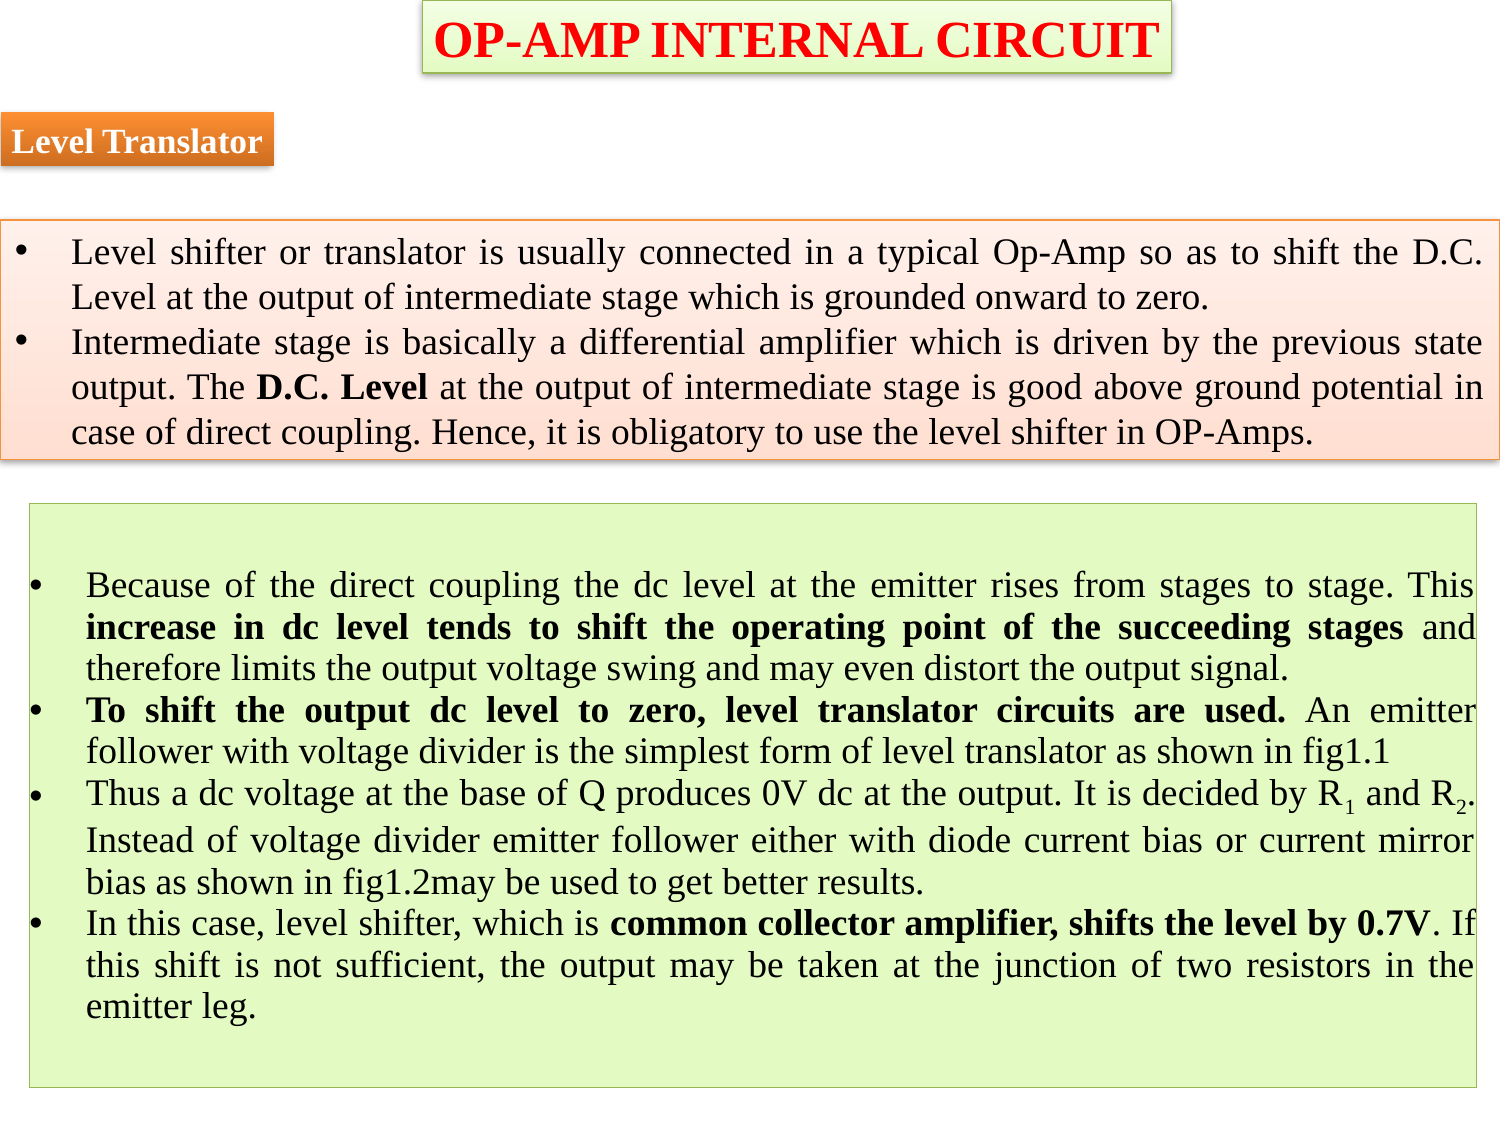

OP-AMP INTERNAL CIRCUIT
Level Translator
Level shifter or translator is usually connected in a typical Op-Amp so as to shift the D.C. Level at the output of intermediate stage which is grounded onward to zero.
Intermediate stage is basically a differential amplifier which is driven by the previous state output. The D.C. Level at the output of intermediate stage is good above ground potential in case of direct coupling. Hence, it is obligatory to use the level shifter in OP-Amps.
| Because of the direct coupling the dc level at the emitter rises from stages to stage. This increase in dc level tends to shift the operating point of the succeeding stages and therefore limits the output voltage swing and may even distort the output signal. To shift the output dc level to zero, level translator circuits are used. An emitter follower with voltage divider is the simplest form of level translator as shown in fig1.1 Thus a dc voltage at the base of Q produces 0V dc at the output. It is decided by R1 and R2. Instead of voltage divider emitter follower either with diode current bias or current mirror bias as shown in fig1.2may be used to get better results. In this case, level shifter, which is common collector amplifier, shifts the level by 0.7V. If this shift is not sufficient, the output may be taken at the junction of two resistors in the emitter leg. |
| --- |